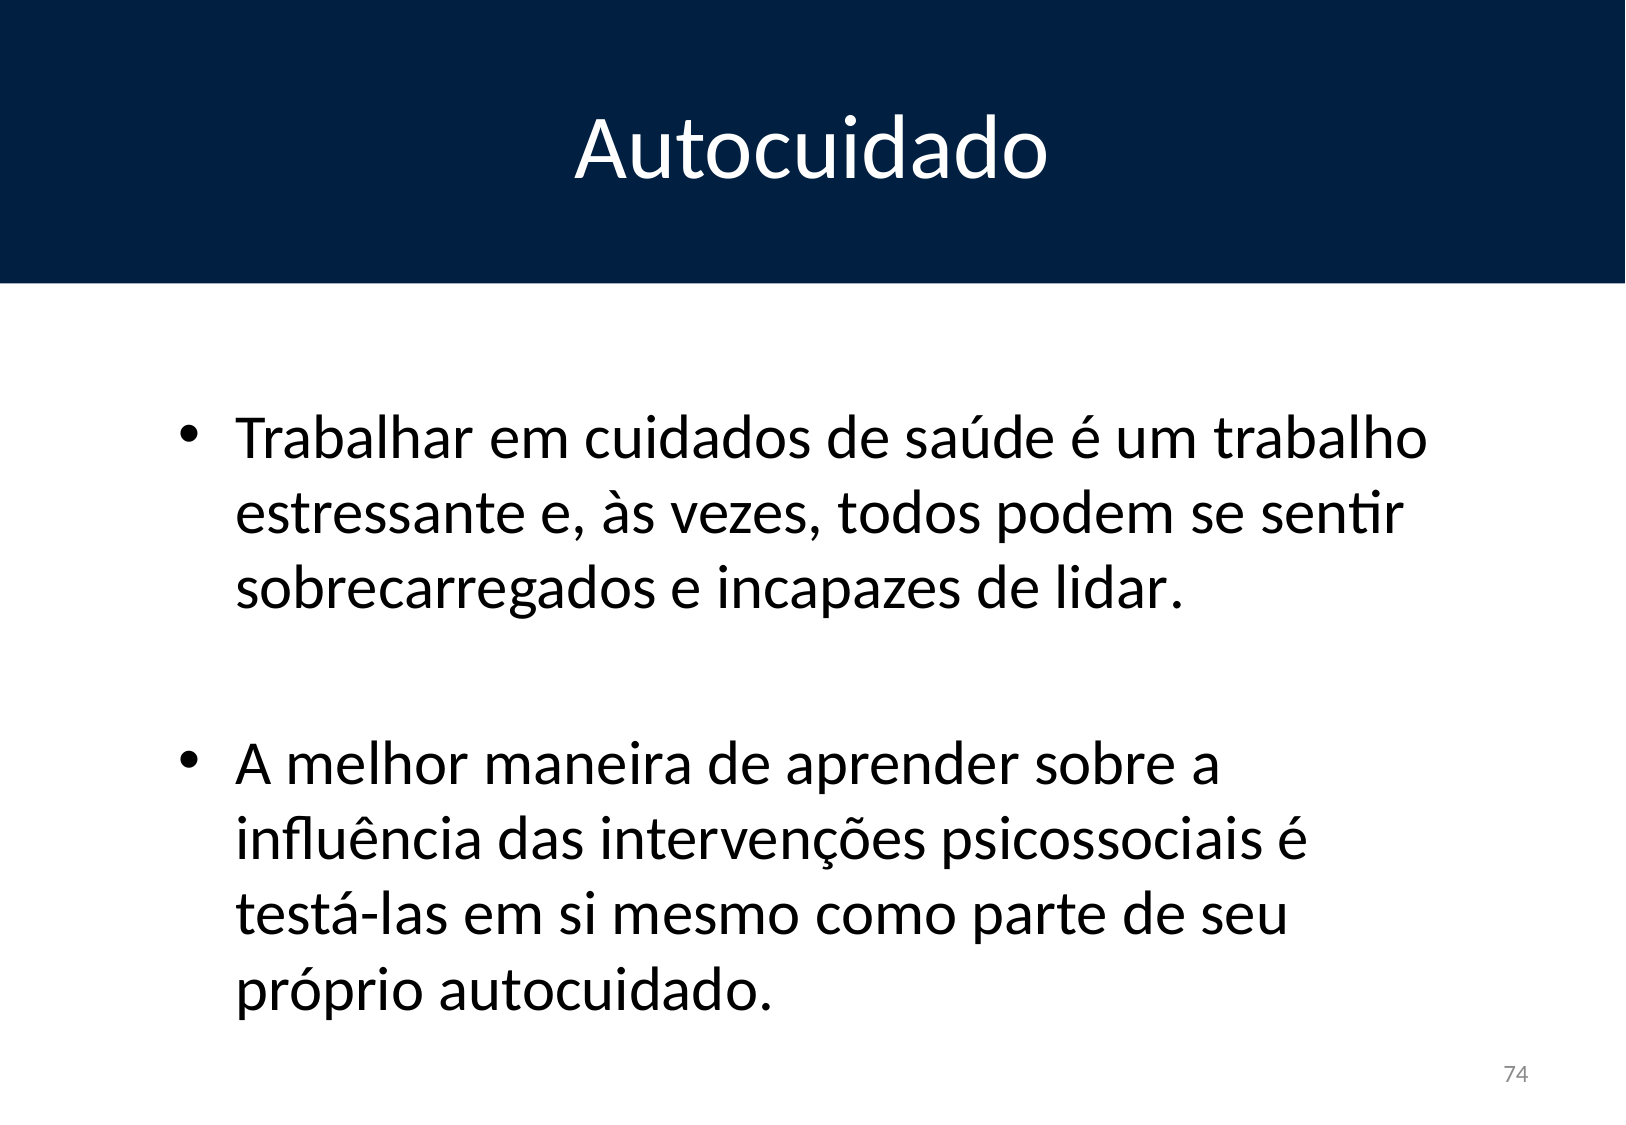

# Autocuidado

Trabalhar em cuidados de saúde é um trabalho estressante e, às vezes, todos podem se sentir sobrecarregados e incapazes de lidar.

A melhor maneira de aprender sobre a influência das intervenções psicossociais é testá-las em si mesmo como parte de seu próprio autocuidado.

74